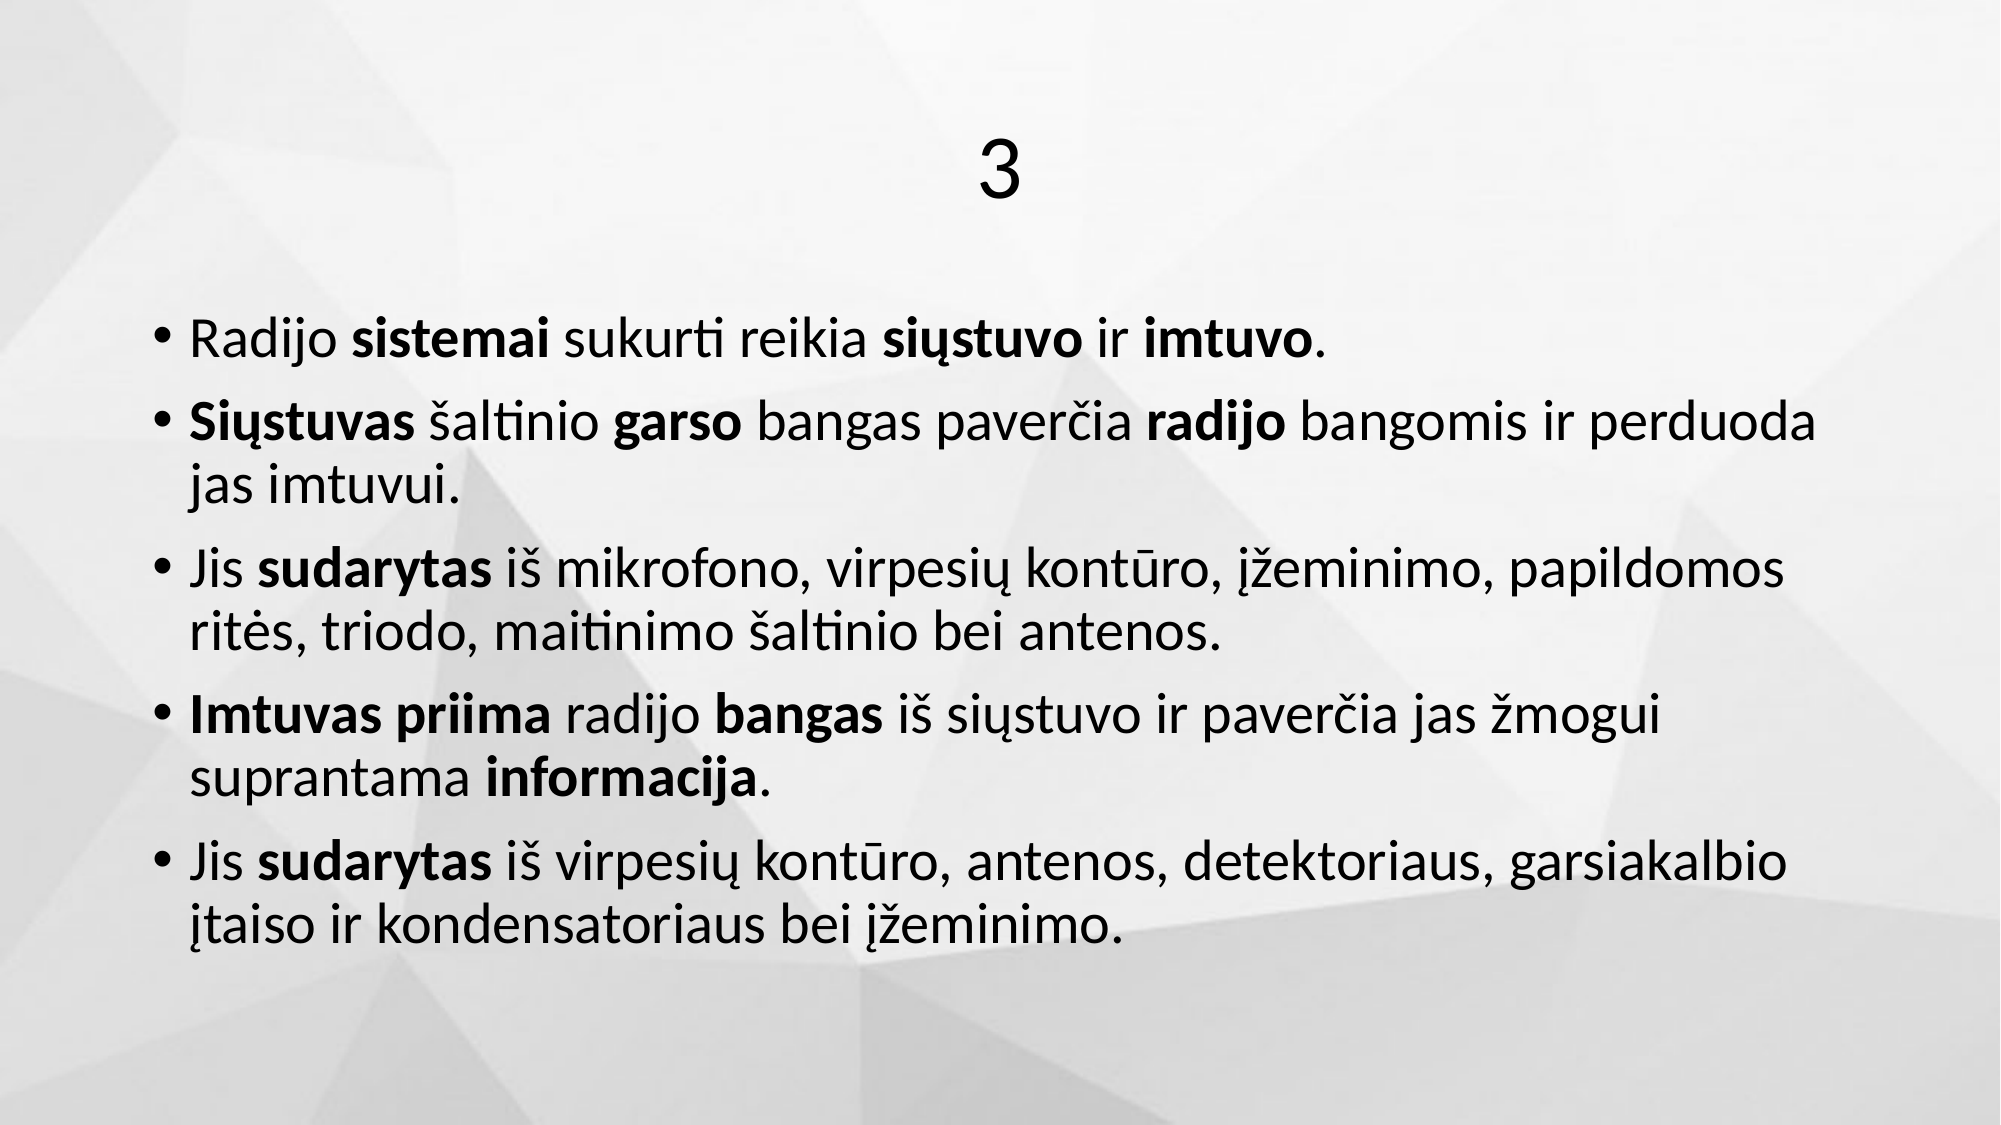

# 3
Radijo sistemai sukurti reikia siųstuvo ir imtuvo.
Siųstuvas šaltinio garso bangas paverčia radijo bangomis ir perduoda jas imtuvui.
Jis sudarytas iš mikrofono, virpesių kontūro, įžeminimo, papildomos ritės, triodo, maitinimo šaltinio bei antenos.
Imtuvas priima radijo bangas iš siųstuvo ir paverčia jas žmogui suprantama informacija.
Jis sudarytas iš virpesių kontūro, antenos, detektoriaus, garsiakalbio įtaiso ir kondensatoriaus bei įžeminimo.